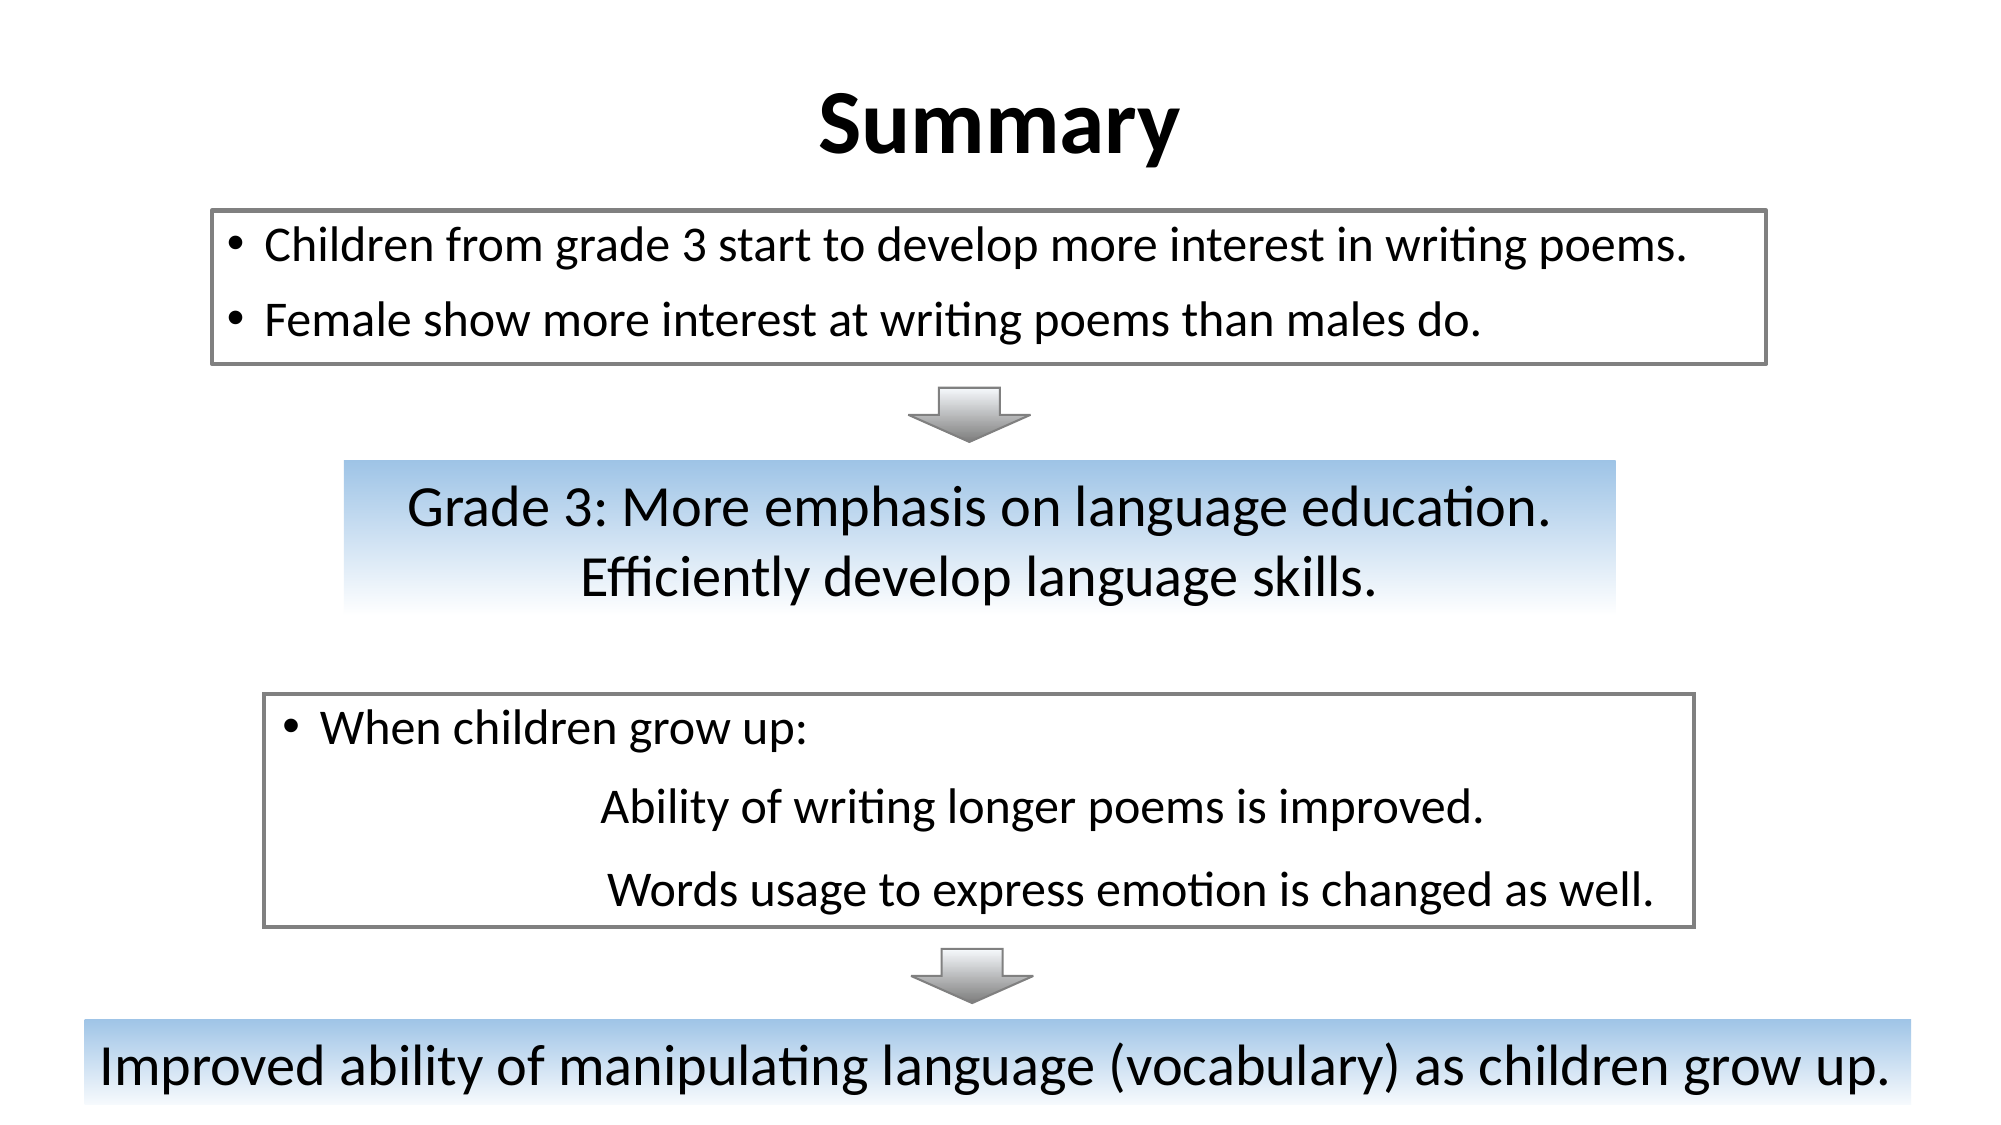

# Summary
Children from grade 3 start to develop more interest in writing poems.
Female show more interest at writing poems than males do.

Grade 3: More emphasis on language education.
Efficiently develop language skills.
When children grow up:

Ability of writing longer poems is improved.
Words usage to express emotion is changed as well.

Improved ability of manipulating language (vocabulary) as children grow up.